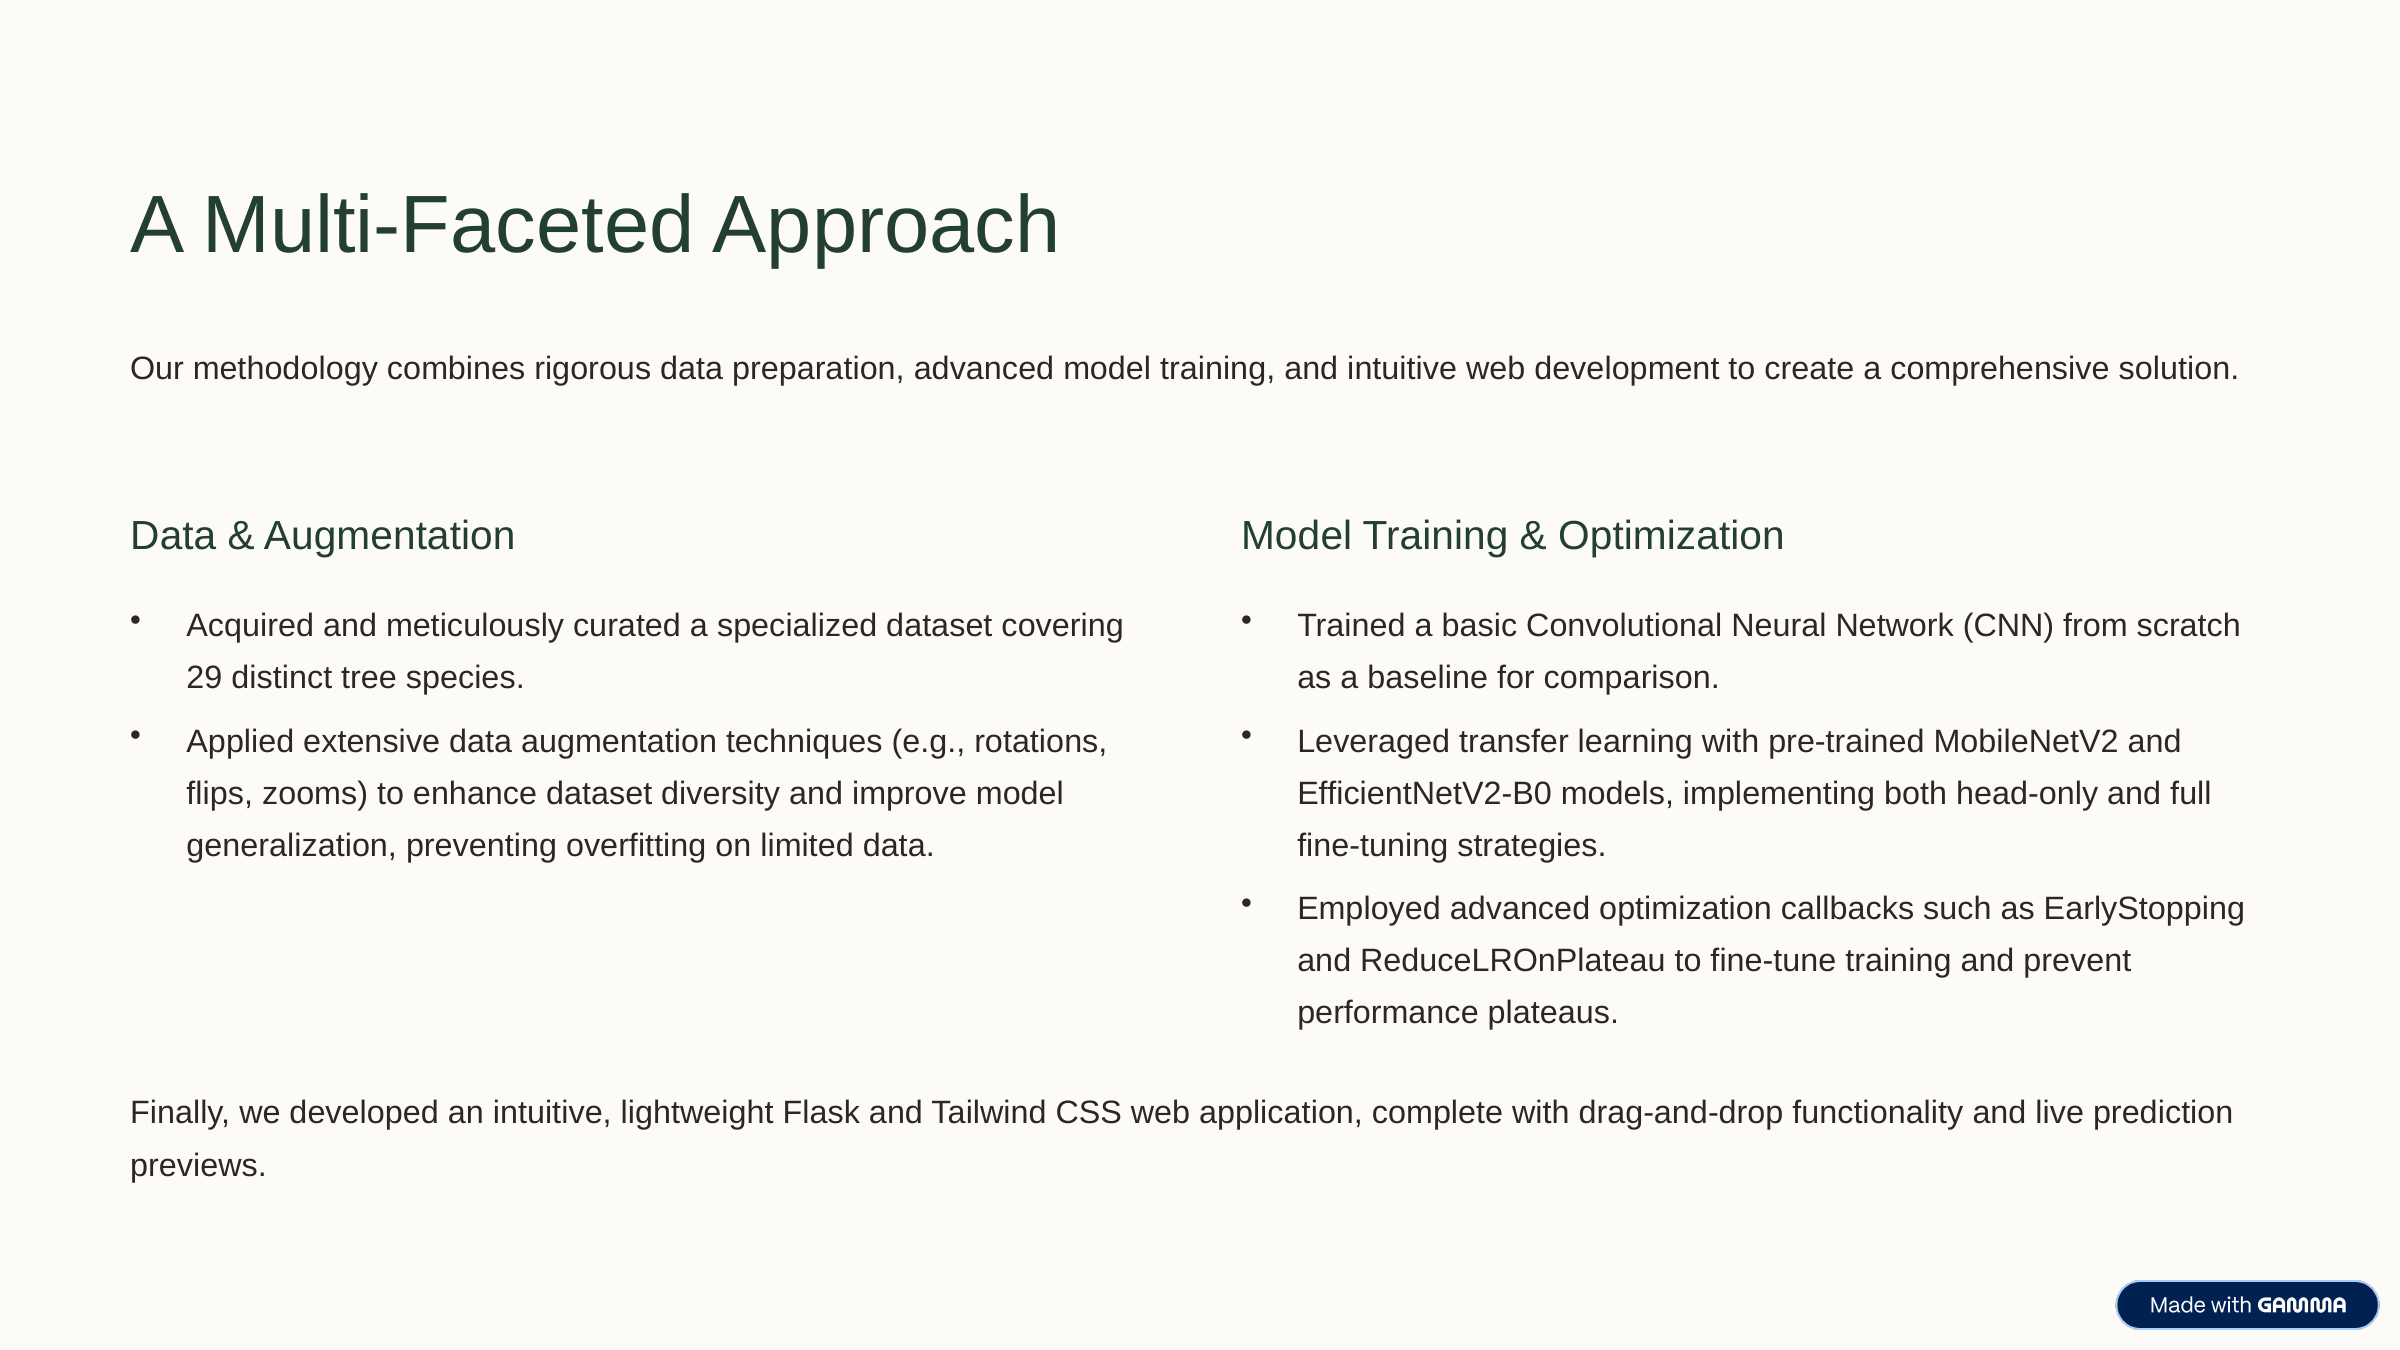

A Multi-Faceted Approach
Our methodology combines rigorous data preparation, advanced model training, and intuitive web development to create a comprehensive solution.
Data & Augmentation
Model Training & Optimization
Acquired and meticulously curated a specialized dataset covering 29 distinct tree species.
Trained a basic Convolutional Neural Network (CNN) from scratch as a baseline for comparison.
Applied extensive data augmentation techniques (e.g., rotations, flips, zooms) to enhance dataset diversity and improve model generalization, preventing overfitting on limited data.
Leveraged transfer learning with pre-trained MobileNetV2 and EfficientNetV2-B0 models, implementing both head-only and full fine-tuning strategies.
Employed advanced optimization callbacks such as EarlyStopping and ReduceLROnPlateau to fine-tune training and prevent performance plateaus.
Finally, we developed an intuitive, lightweight Flask and Tailwind CSS web application, complete with drag-and-drop functionality and live prediction previews.